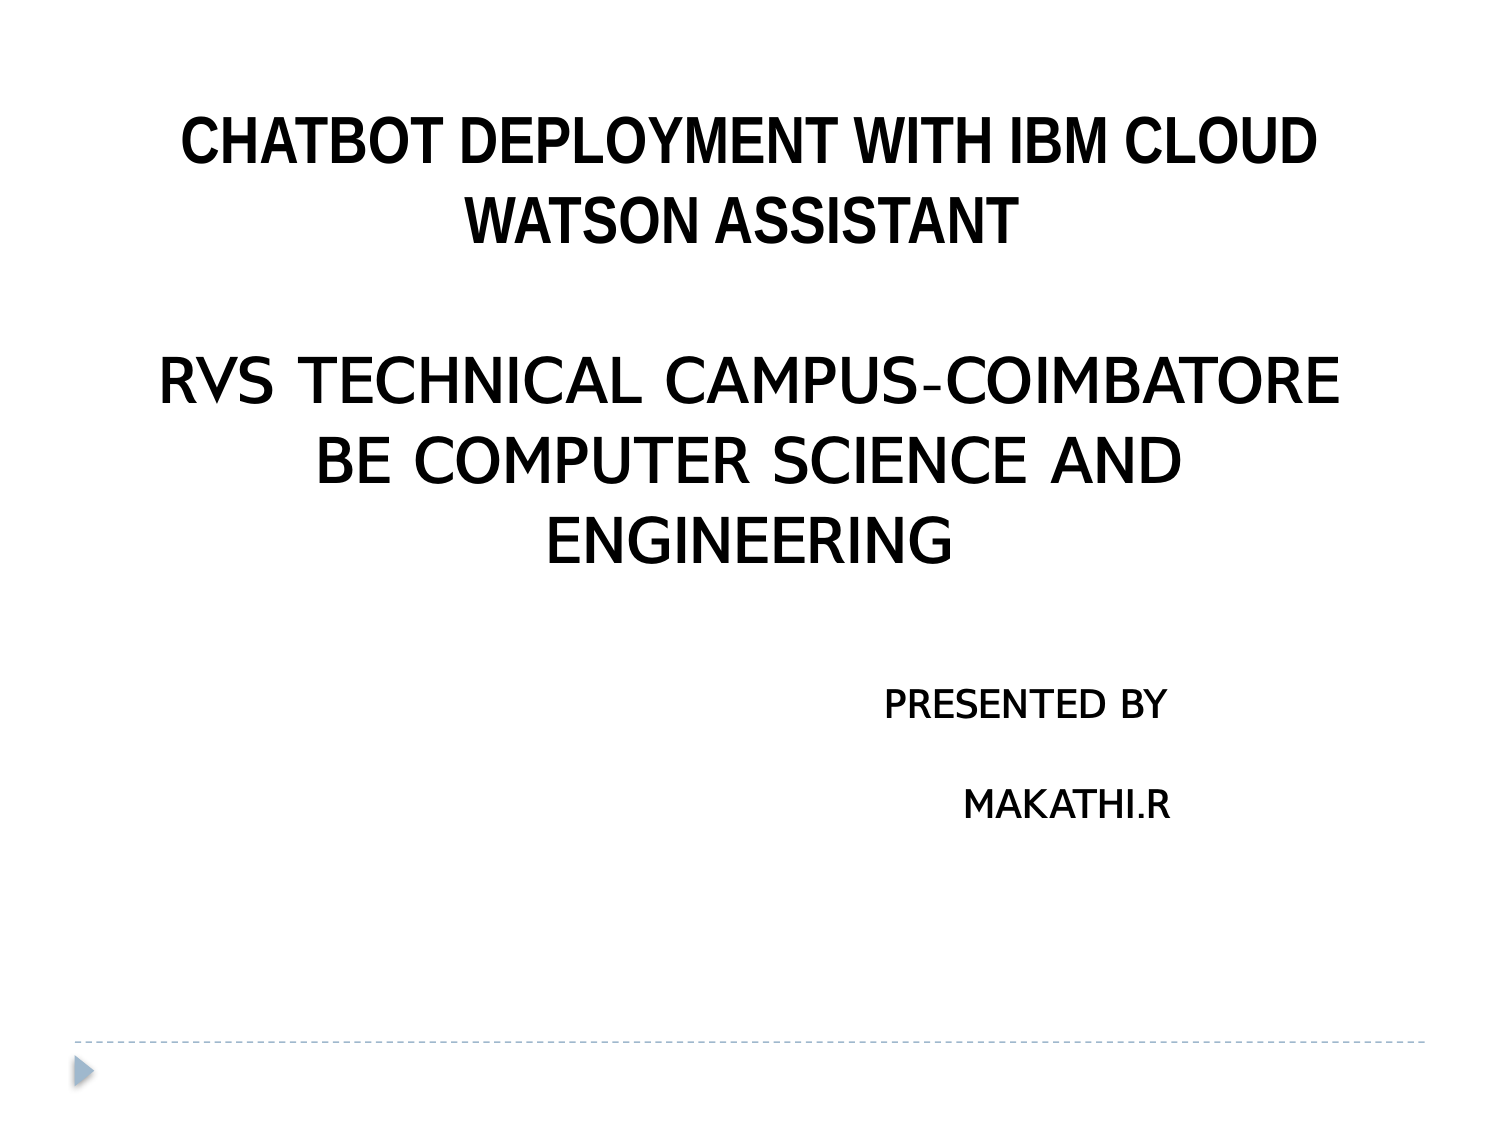

CHATBOT DEPLOYMENT WITH IBM CLOUD WATSON ASSISTANT

RVS TECHNICAL CAMPUS-COIMBATORE
BE COMPUTER SCIENCE AND ENGINEERING

                                         PRESENTED BY

                                               MAKATHI.R